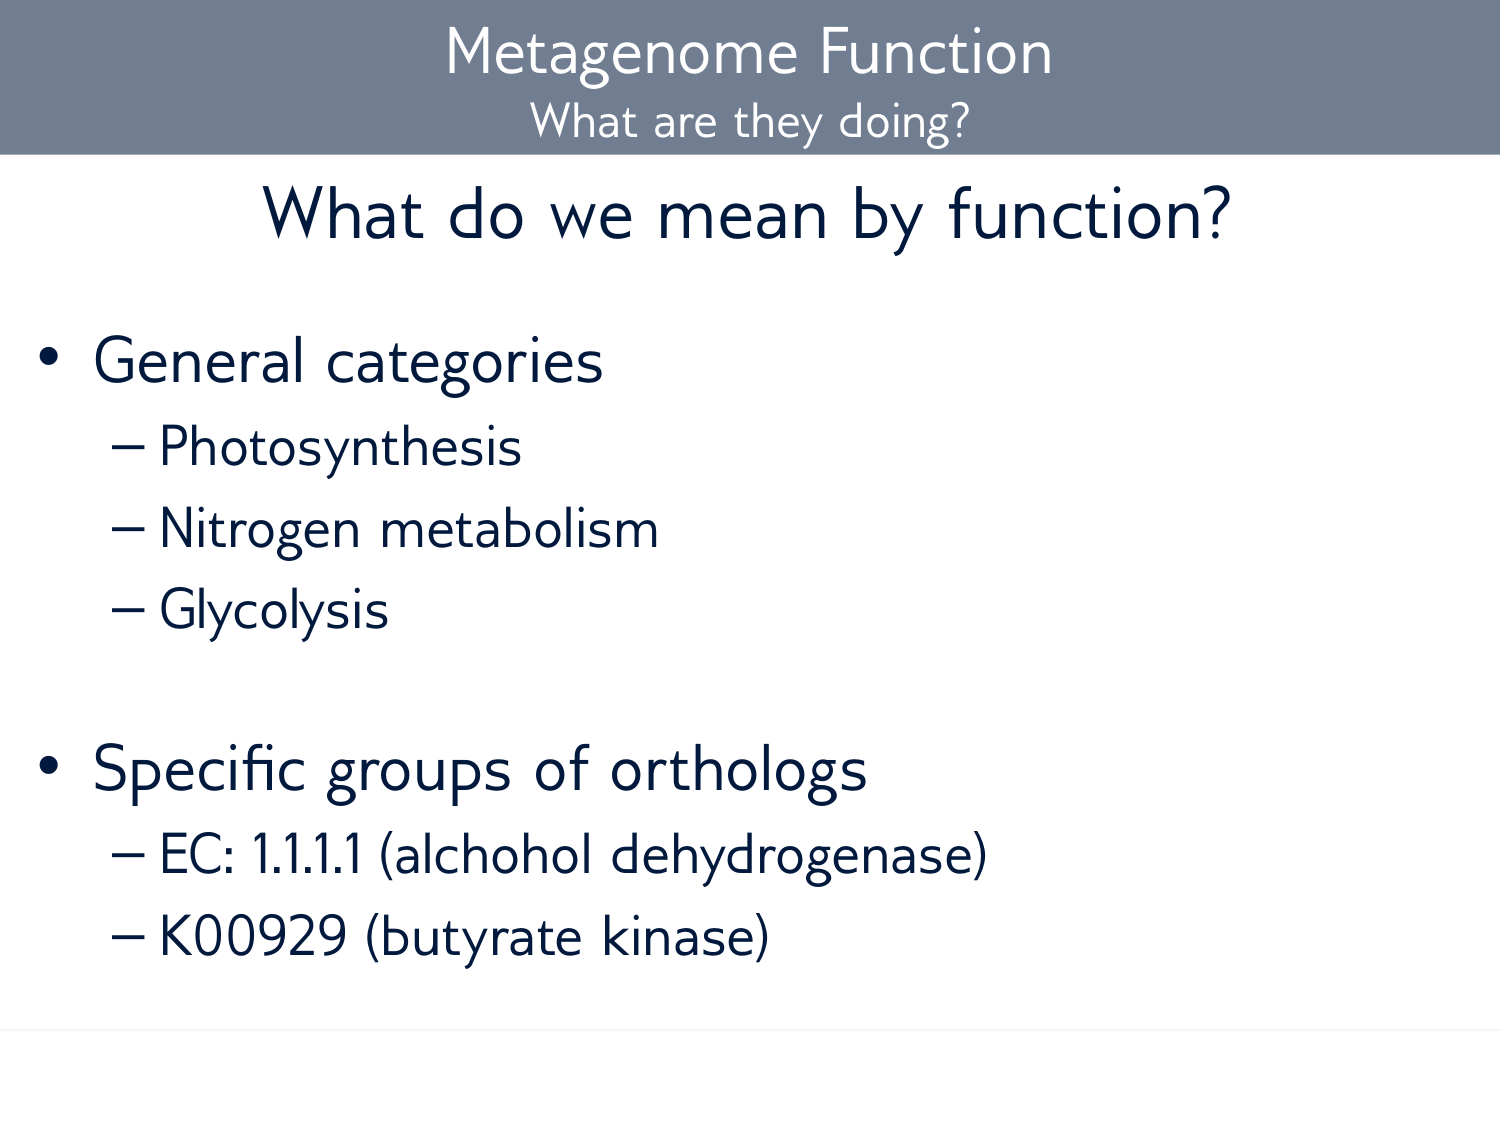

Metagenome Function
What are they doing?
# What do we mean by function?
General categories
Photosynthesis
Nitrogen metabolism
Glycolysis
Specific groups of orthologs
EC: 1.1.1.1 (alchohol dehydrogenase)
K00929 (butyrate kinase)